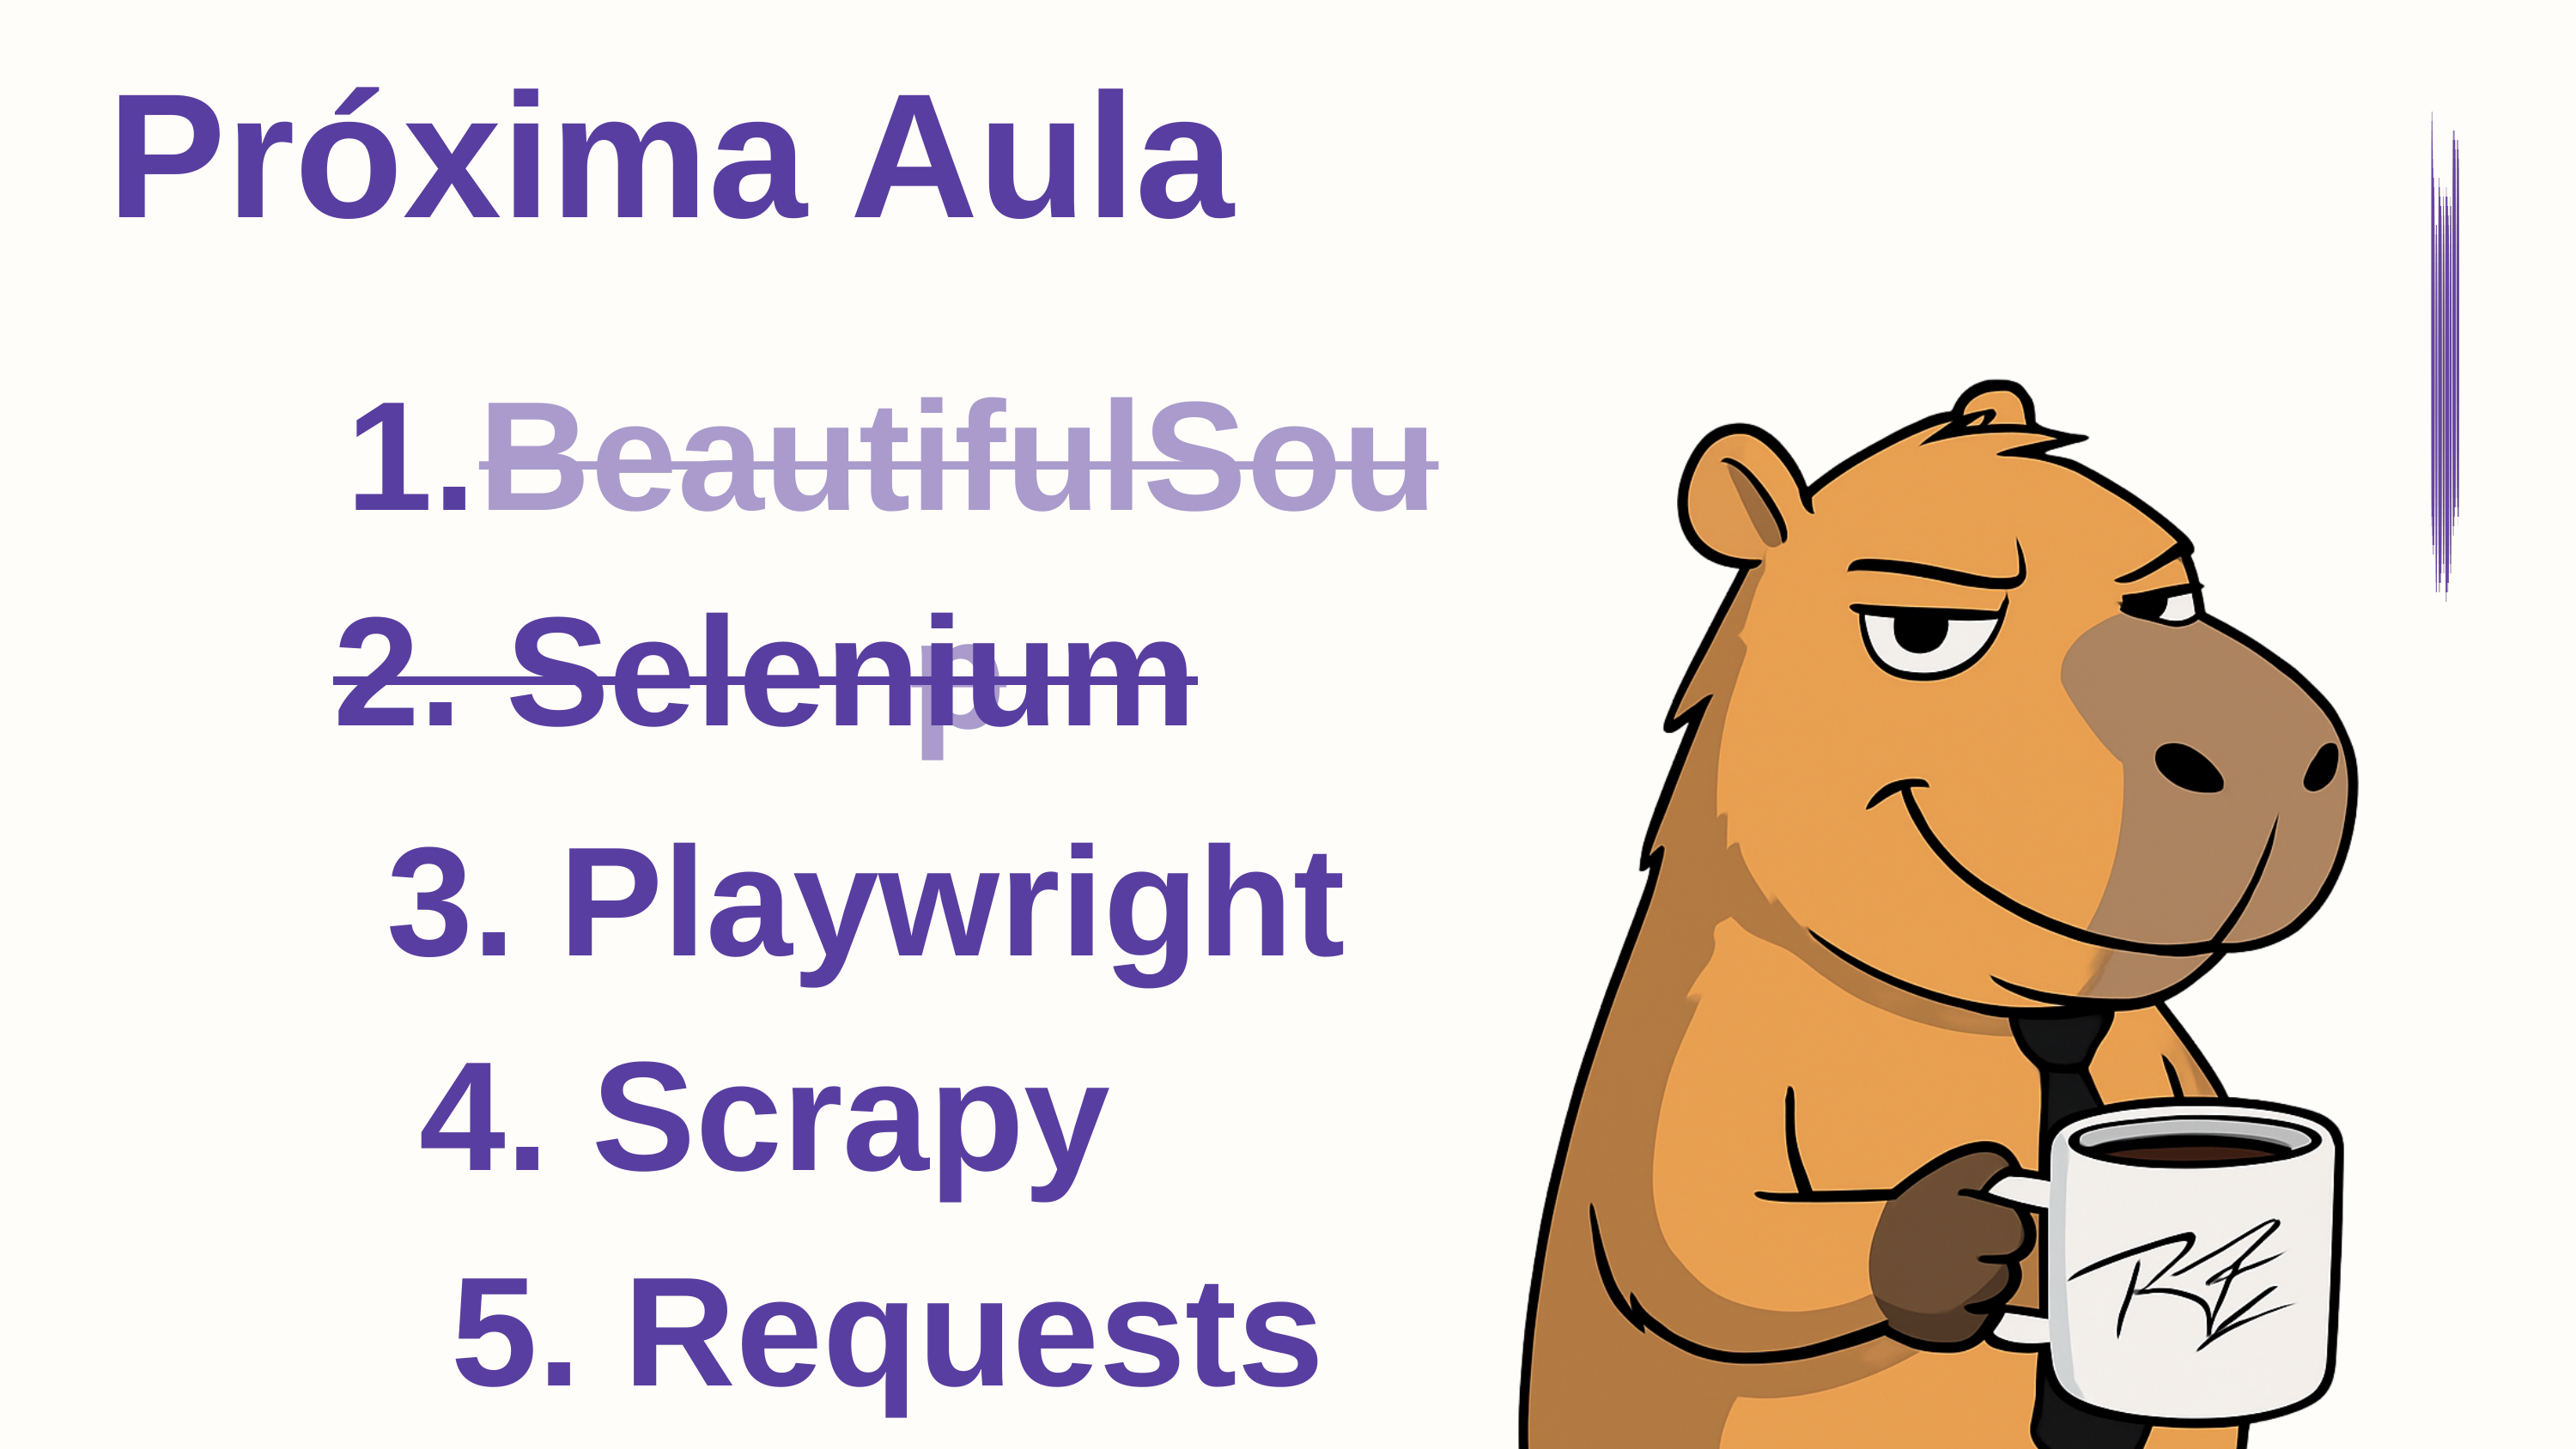

Próxima Aula

BeautifulSoup

2. Selenium
3. Playwright
4. Scrapy
5. Requests